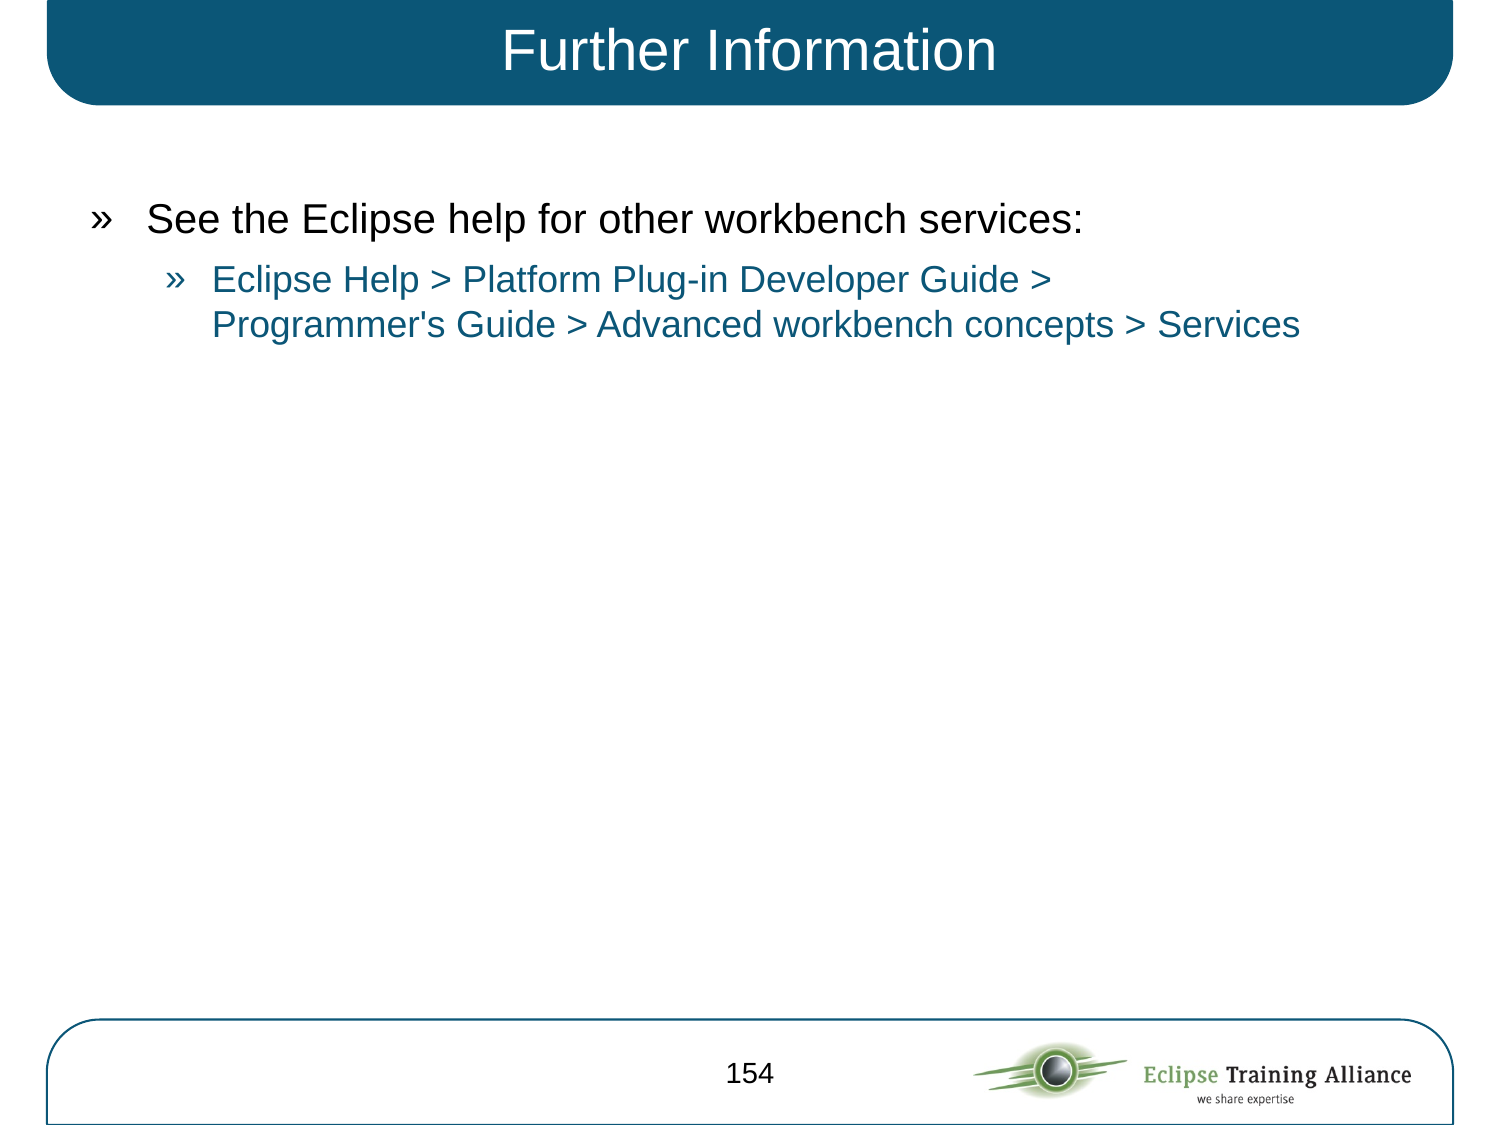

# Further Information
See the Eclipse help for other workbench services:
Eclipse Help > Platform Plug-in Developer Guide >
Programmer's Guide > Advanced workbench concepts > Services